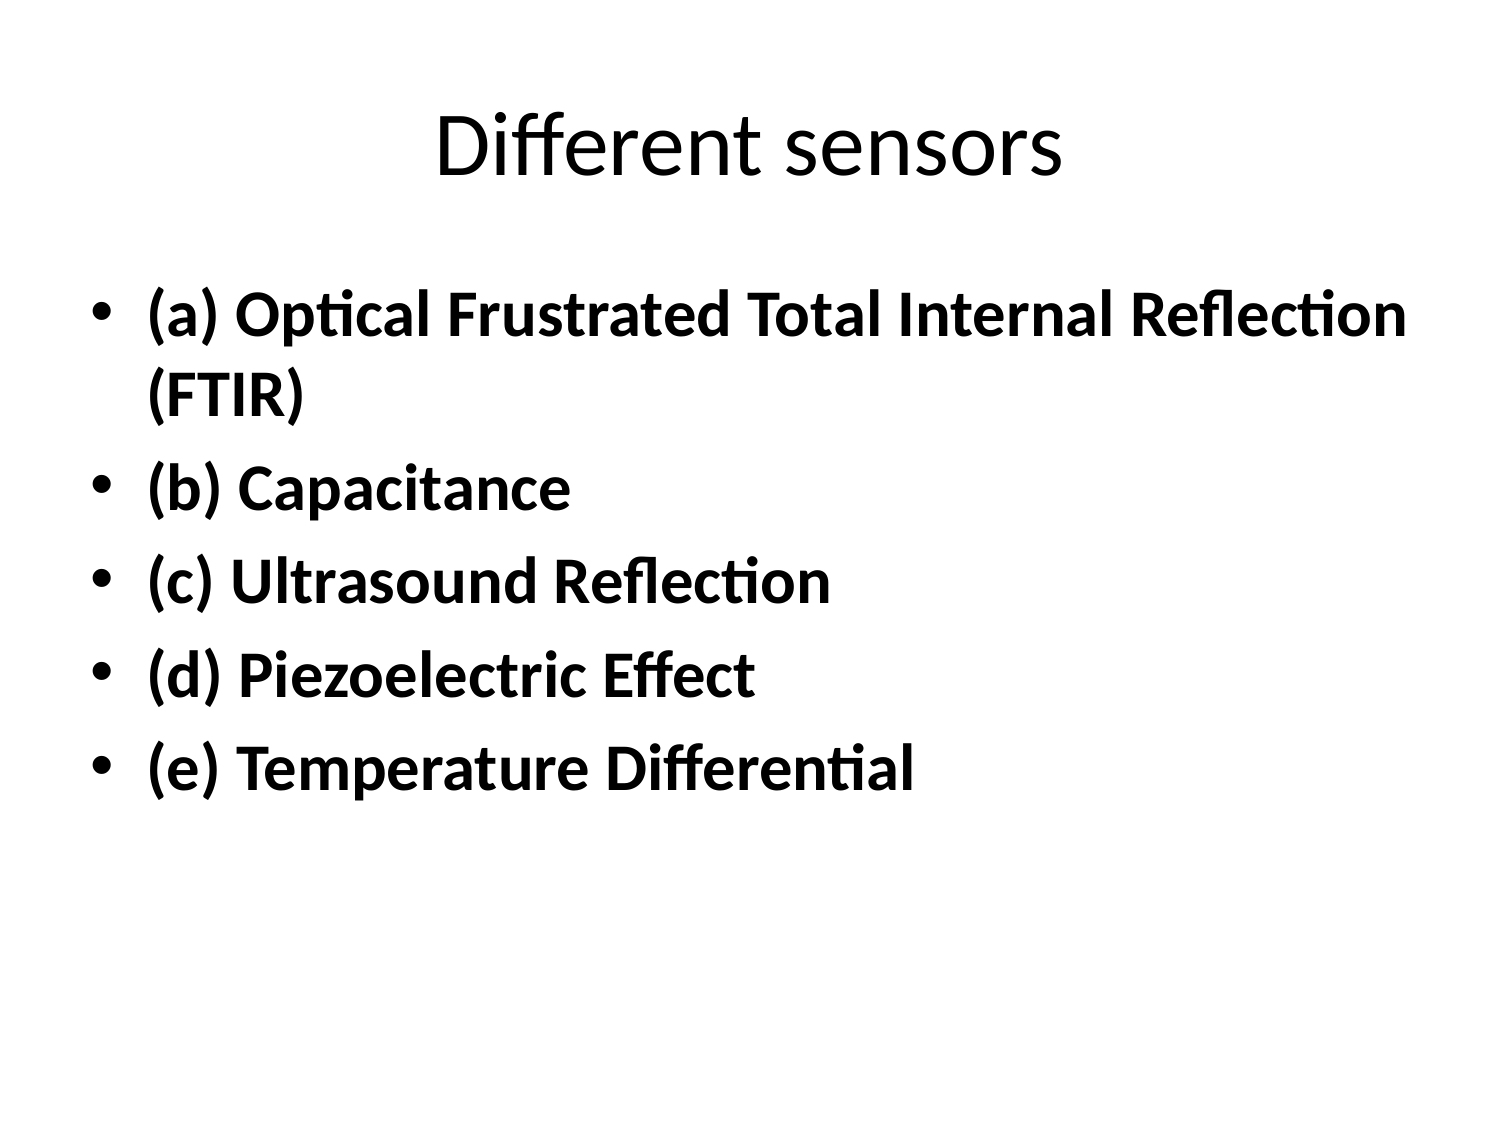

# Different sensors
(a) Optical Frustrated Total Internal Reflection (FTIR)
(b) Capacitance
(c) Ultrasound Reflection
(d) Piezoelectric Effect
(e) Temperature Differential